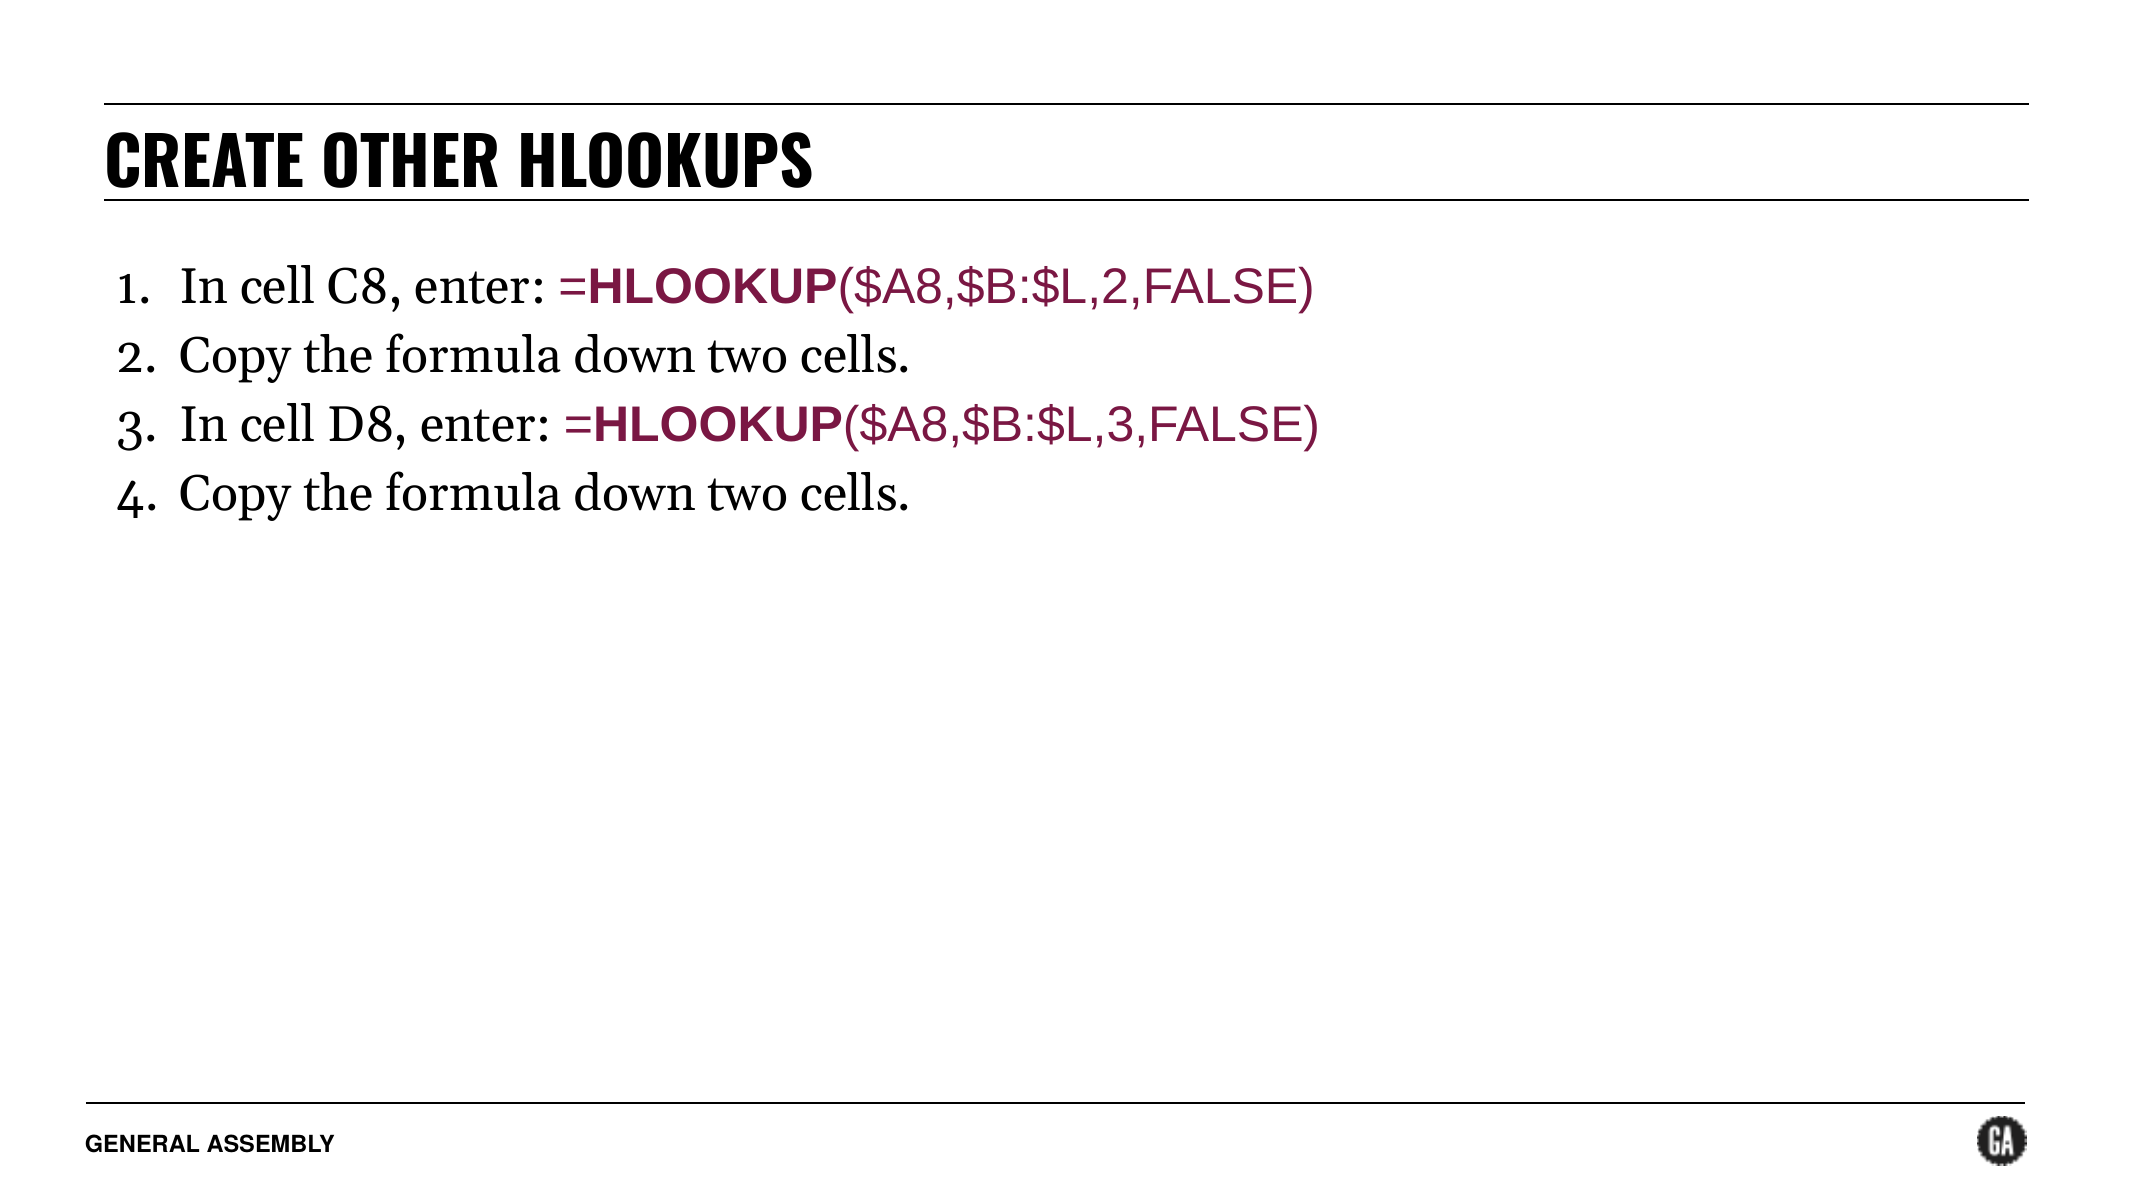

CREATE OTHER HLOOKUPS
In cell C8, enter: =HLOOKUP($A8,$B:$L,2,FALSE)
Copy the formula down two cells.
In cell D8, enter: =HLOOKUP($A8,$B:$L,3,FALSE)
Copy the formula down two cells.